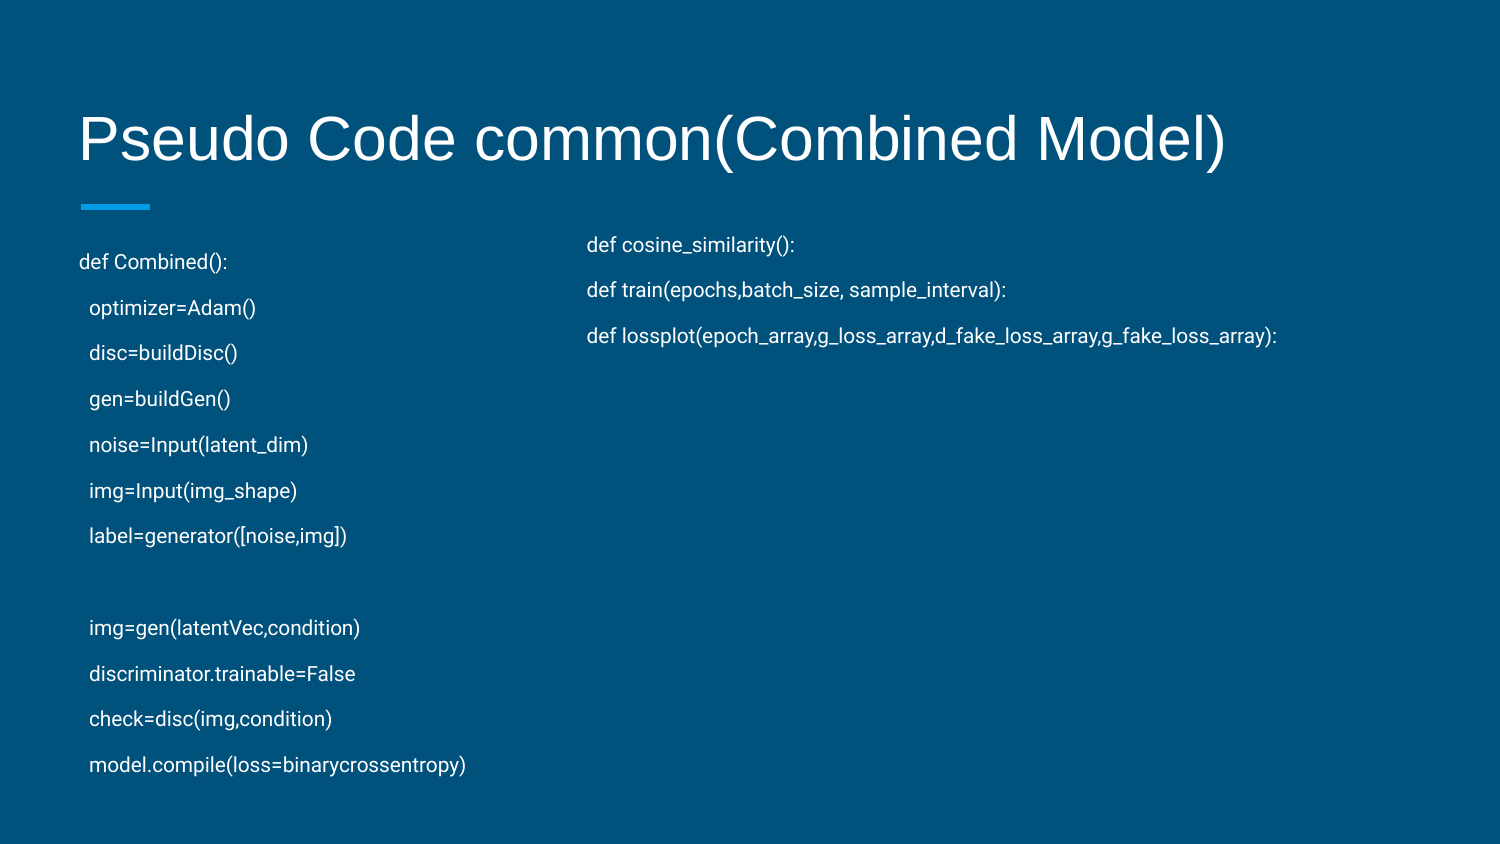

# Pseudo Code common(Combined Model)
def cosine_similarity():
def train(epochs,batch_size, sample_interval):
def lossplot(epoch_array,g_loss_array,d_fake_loss_array,g_fake_loss_array):
def Combined():
  optimizer=Adam()
  disc=buildDisc()
  gen=buildGen()
  noise=Input(latent_dim)
  img=Input(img_shape)
  label=generator([noise,img])

  img=gen(latentVec,condition)
  discriminator.trainable=False
  check=disc(img,condition)
  model.compile(loss=binarycrossentropy)